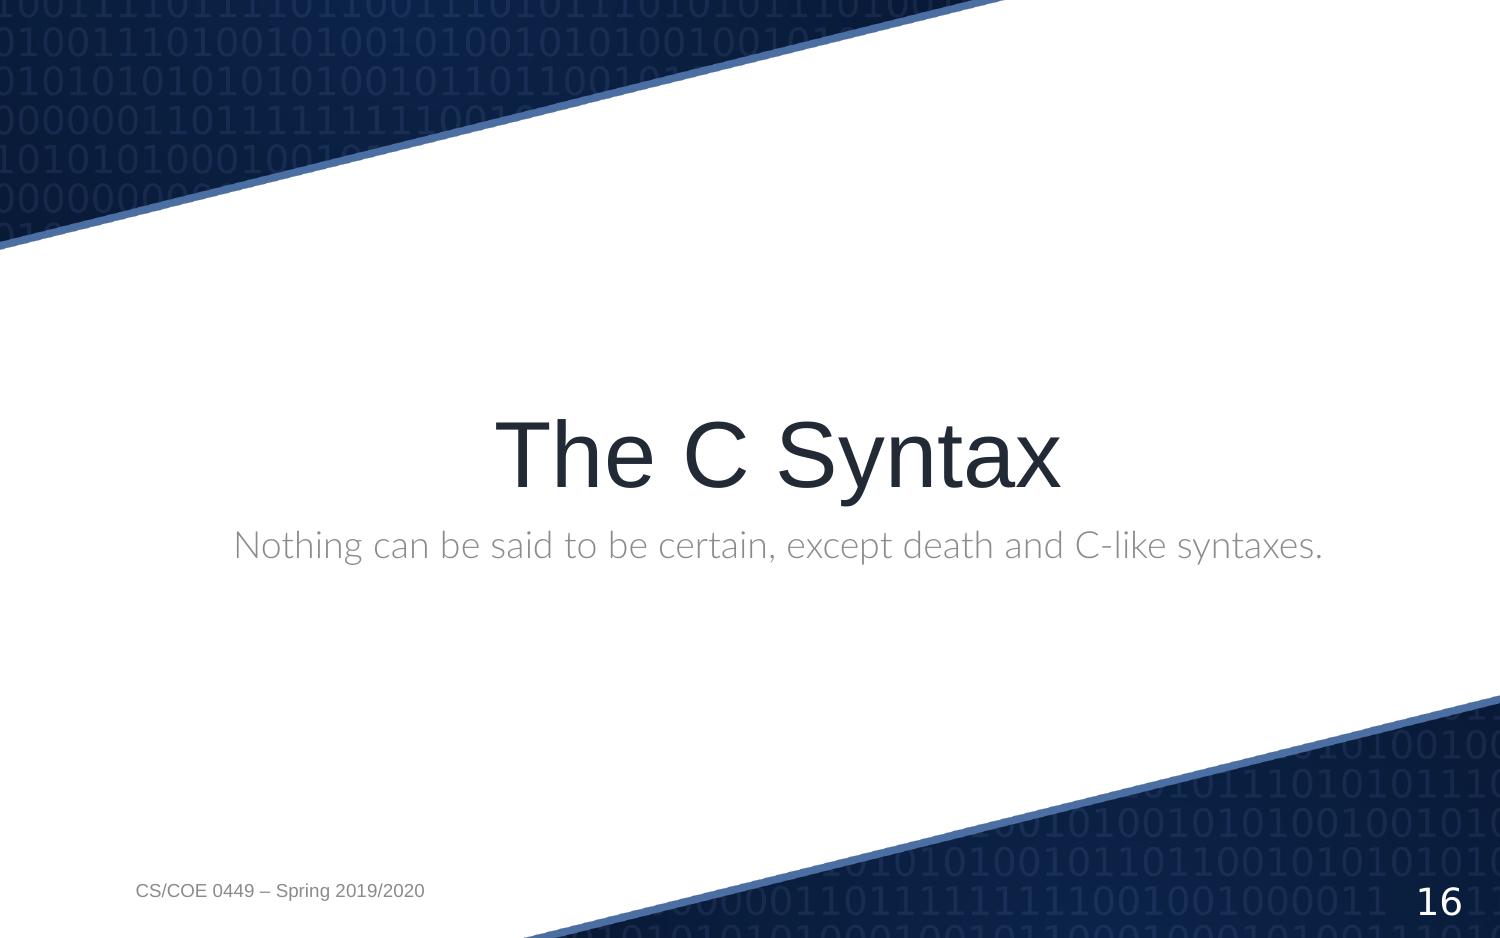

# The C Syntax
Nothing can be said to be certain, except death and C-like syntaxes.
CS/COE 0449 – Spring 2019/2020
16